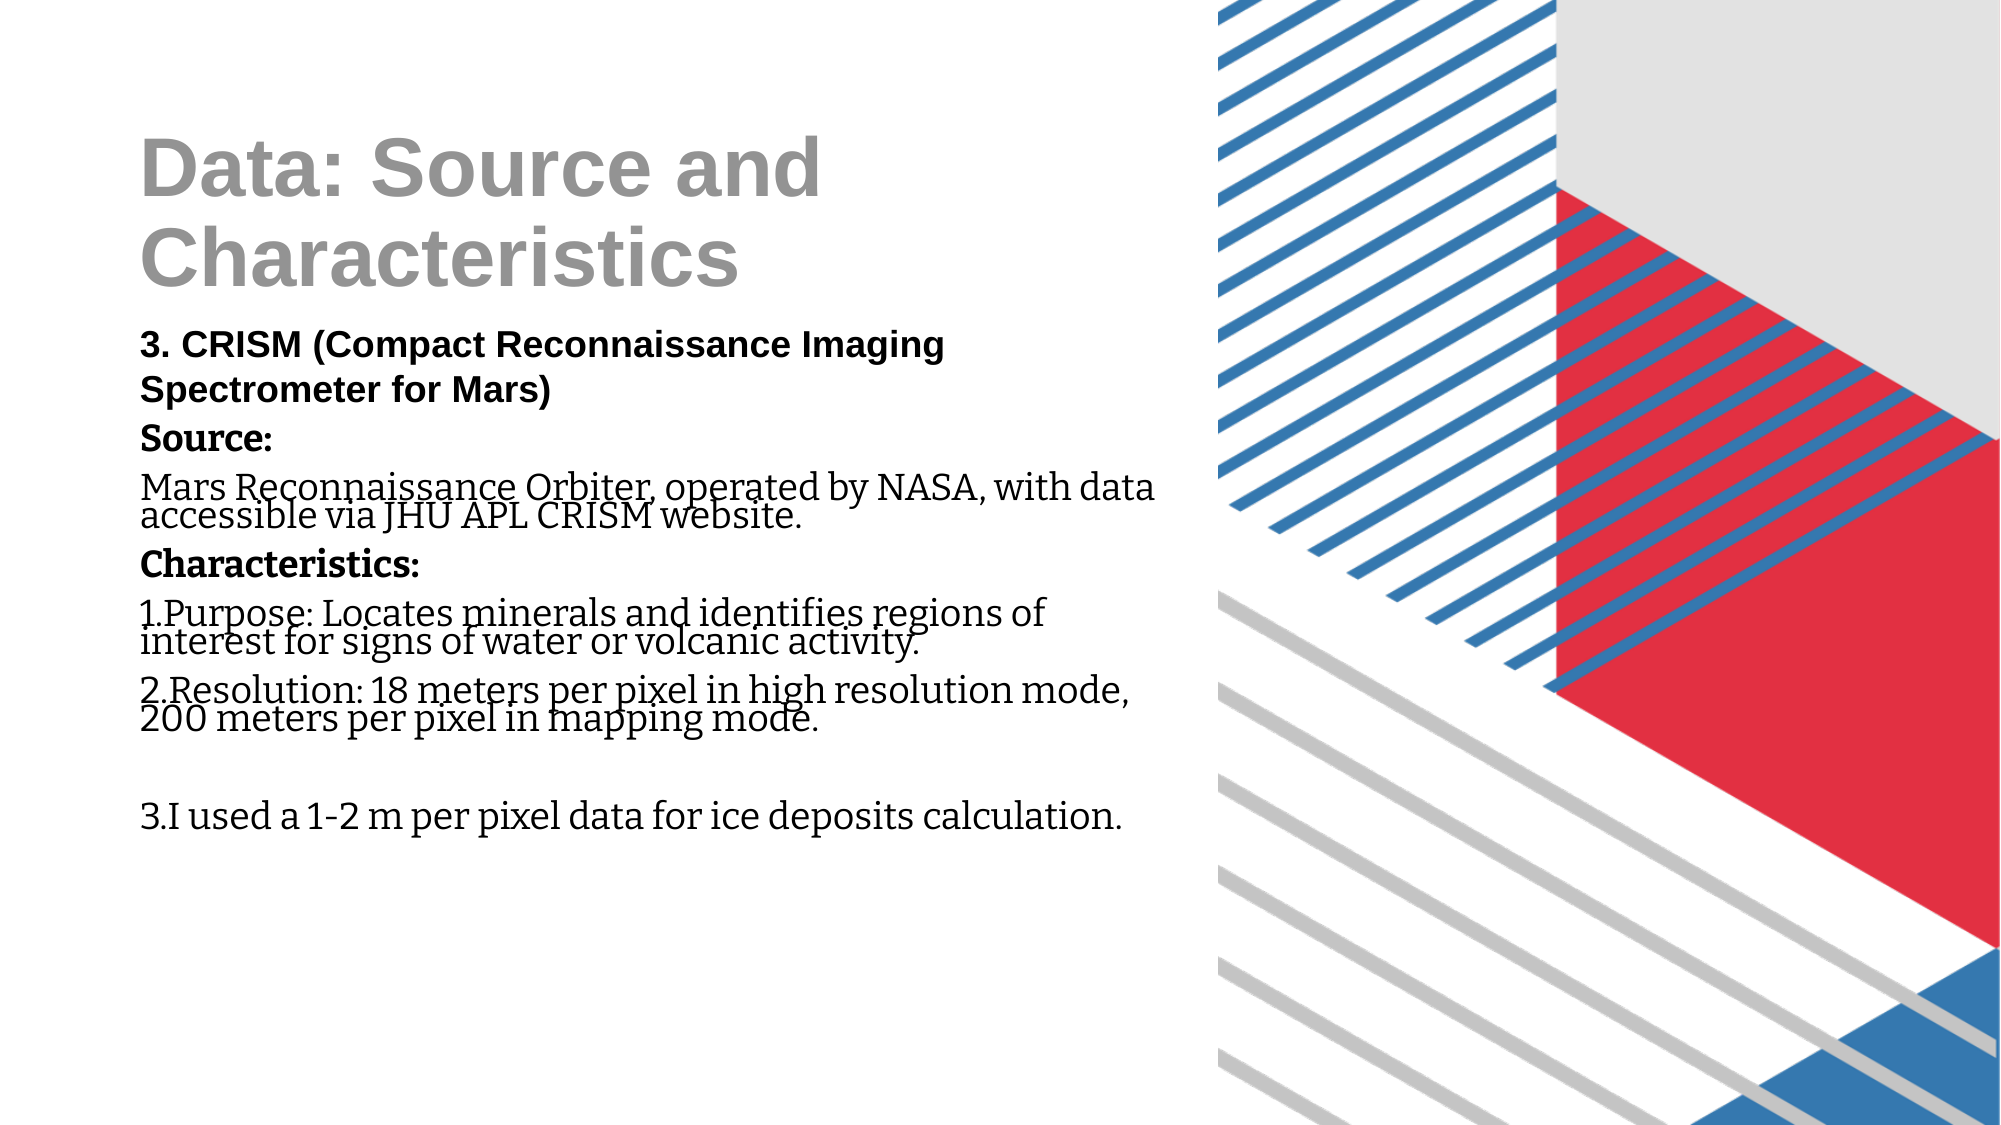

# Data: Source and Characteristics
3. CRISM (Compact Reconnaissance Imaging Spectrometer for Mars)
Source: ​
Mars Reconnaissance Orbiter, operated by NASA, with data accessible via JHU APL CRISM website. ​
Characteristics: ​
Purpose: Locates minerals and identifies regions of interest for signs of water or volcanic activity. ​
Resolution: 18 meters per pixel in high resolution mode, 200 meters per pixel in mapping mode.

I used a 1-2 m per pixel data for ice deposits calculation.